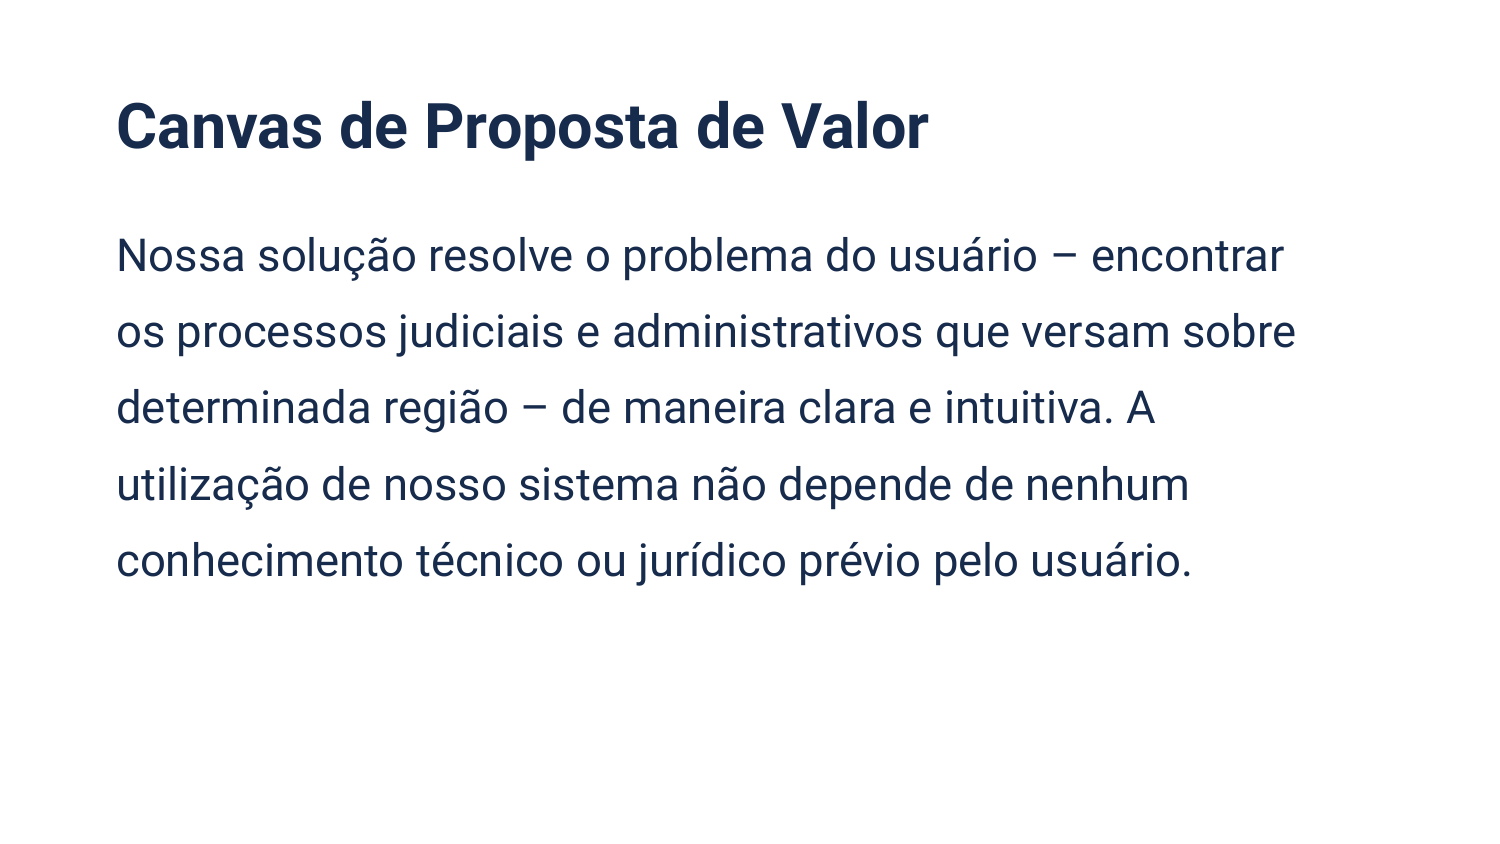

# Canvas de Proposta de Valor
Nossa solução resolve o problema do usuário – encontrar os processos judiciais e administrativos que versam sobre determinada região – de maneira clara e intuitiva. A utilização de nosso sistema não depende de nenhum conhecimento técnico ou jurídico prévio pelo usuário.